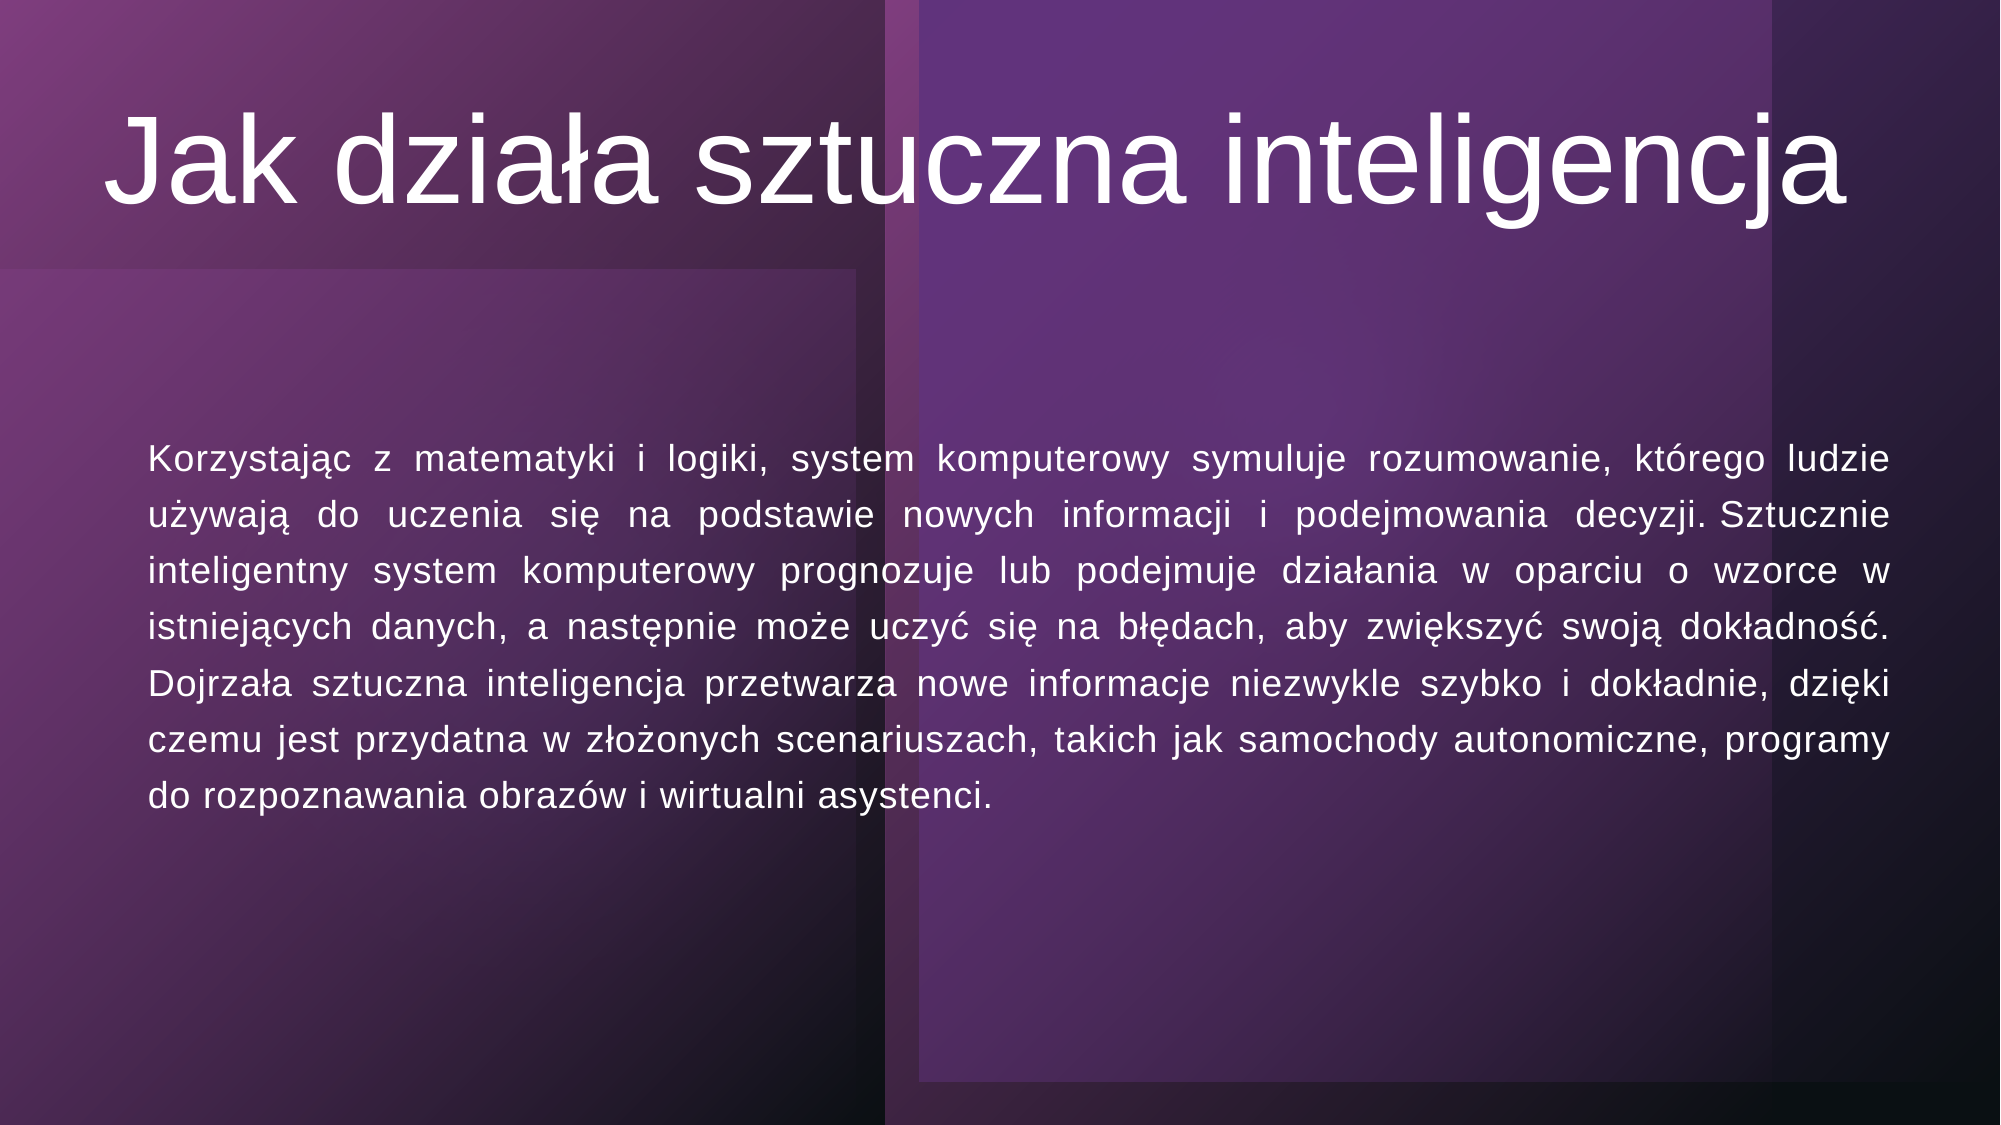

# Jak działa sztuczna inteligencja
   Korzystając z matematyki i logiki, system komputerowy symuluje rozumowanie, którego ludzie używają do uczenia się na podstawie nowych informacji i podejmowania decyzji. Sztucznie inteligentny system komputerowy prognozuje lub podejmuje działania w oparciu o wzorce w istniejących danych, a następnie może uczyć się na błędach, aby zwiększyć swoją dokładność. Dojrzała sztuczna inteligencja przetwarza nowe informacje niezwykle szybko i dokładnie, dzięki czemu jest przydatna w złożonych scenariuszach, takich jak samochody autonomiczne, programy do rozpoznawania obrazów i wirtualni asystenci.